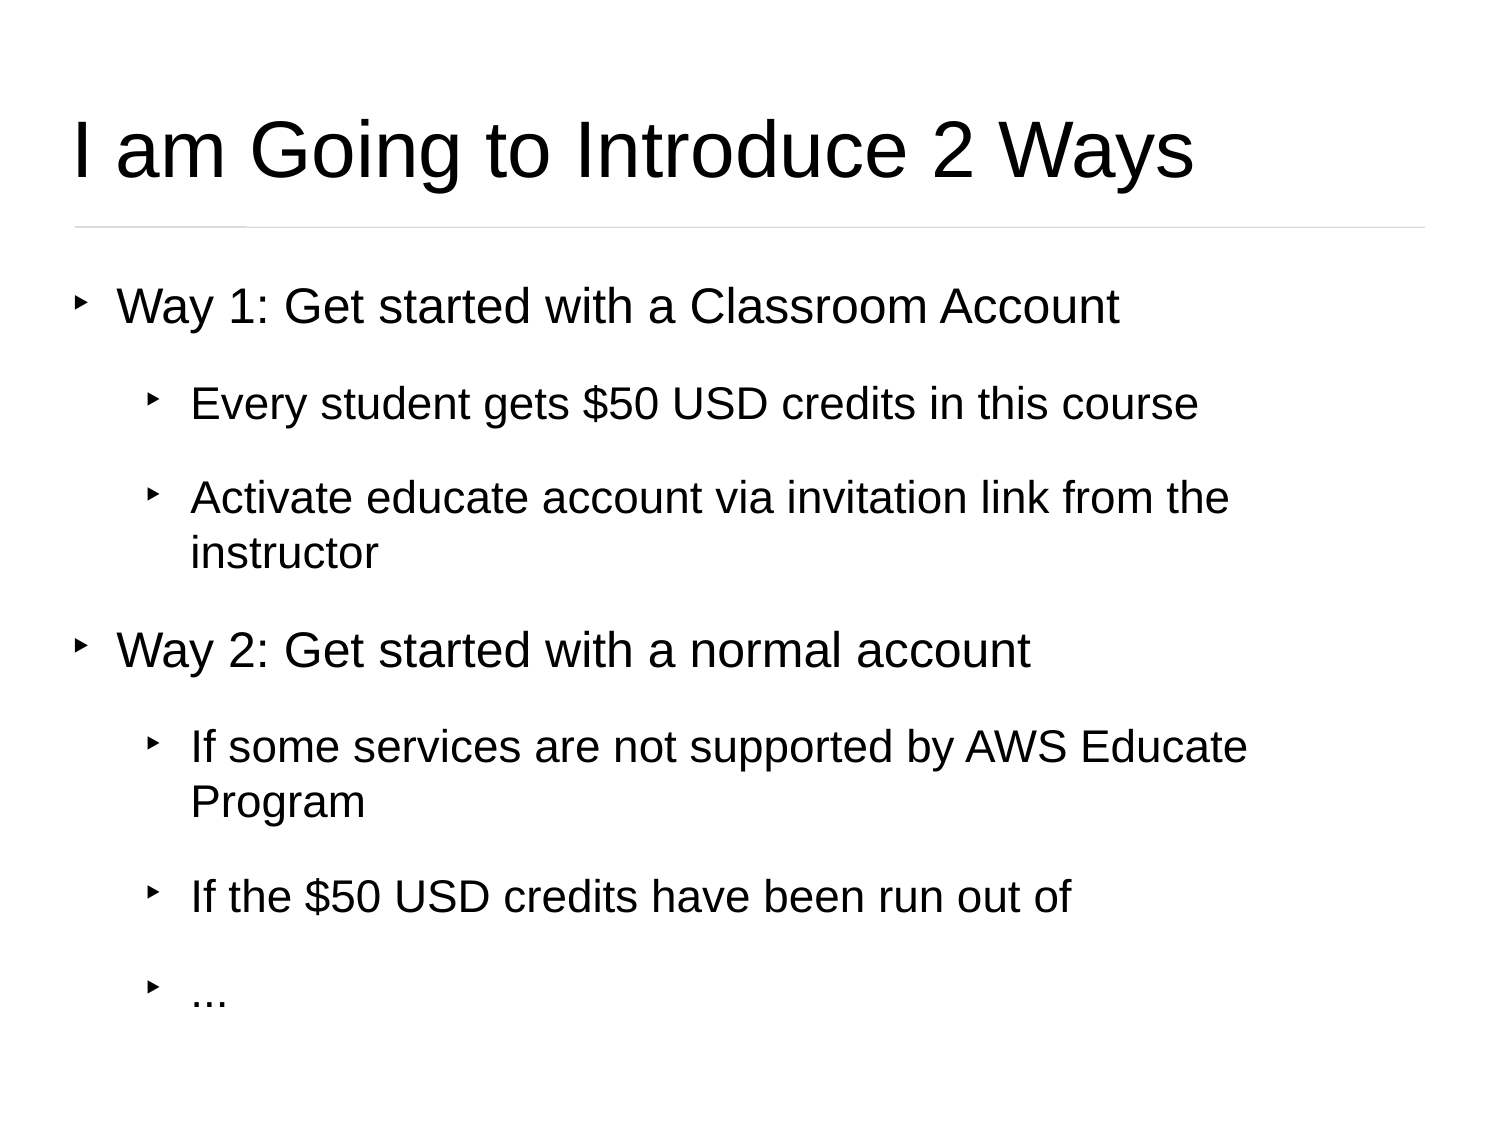

# I am Going to Introduce 2 Ways
Way 1: Get started with a Classroom Account
Every student gets $50 USD credits in this course
Activate educate account via invitation link from the instructor
Way 2: Get started with a normal account
If some services are not supported by AWS Educate Program
If the $50 USD credits have been run out of
...
6